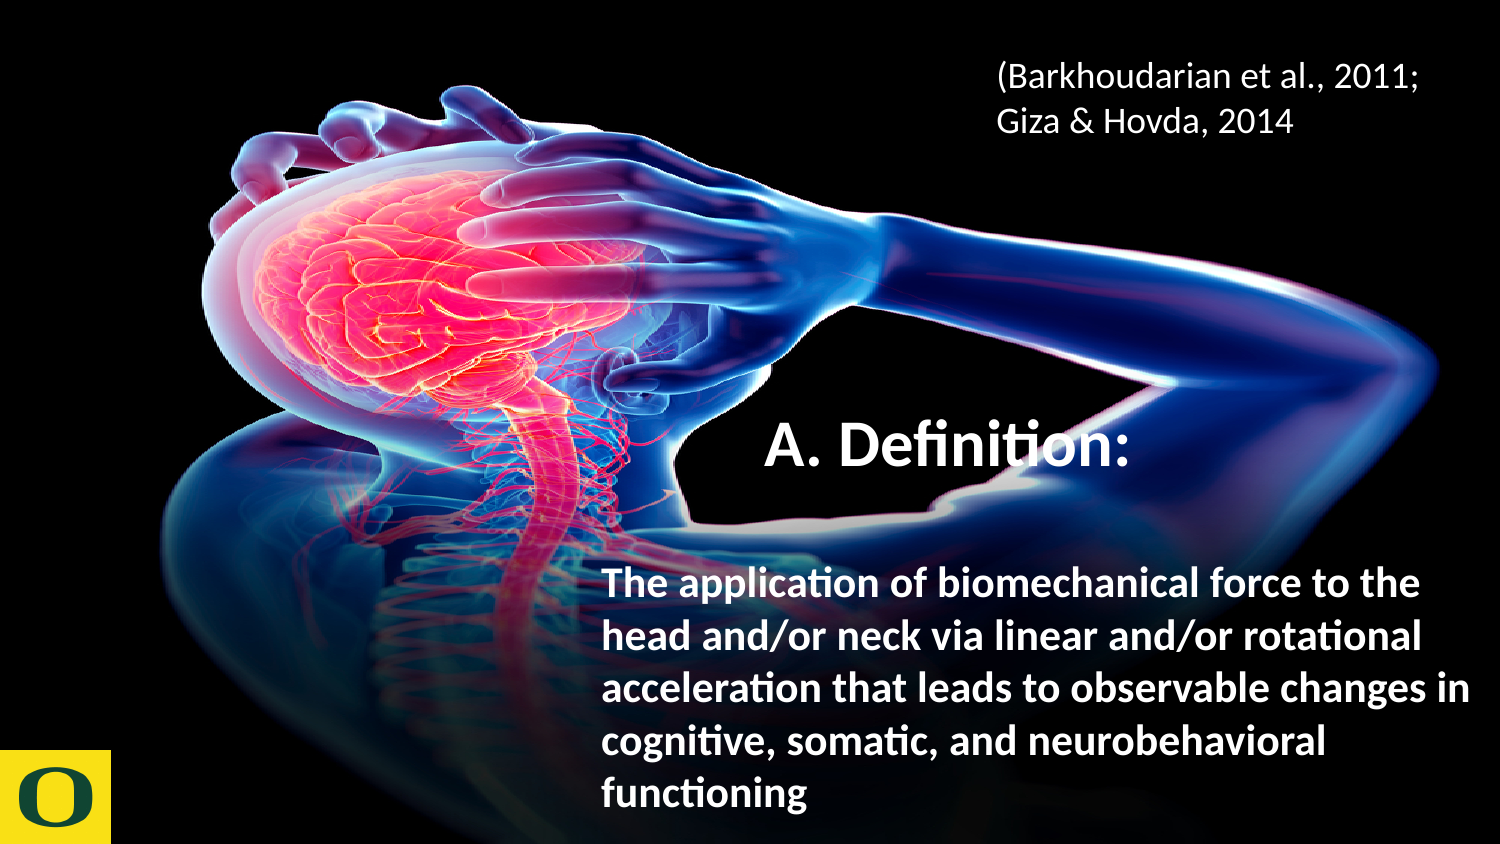

(Barkhoudarian et al., 2011; Giza & Hovda, 2014)
A. Definition:
The application of biomechanical force to the head and/or neck via linear and/or rotational acceleration that leads to observable changes in cognitive, somatic, and neurobehavioral functioning